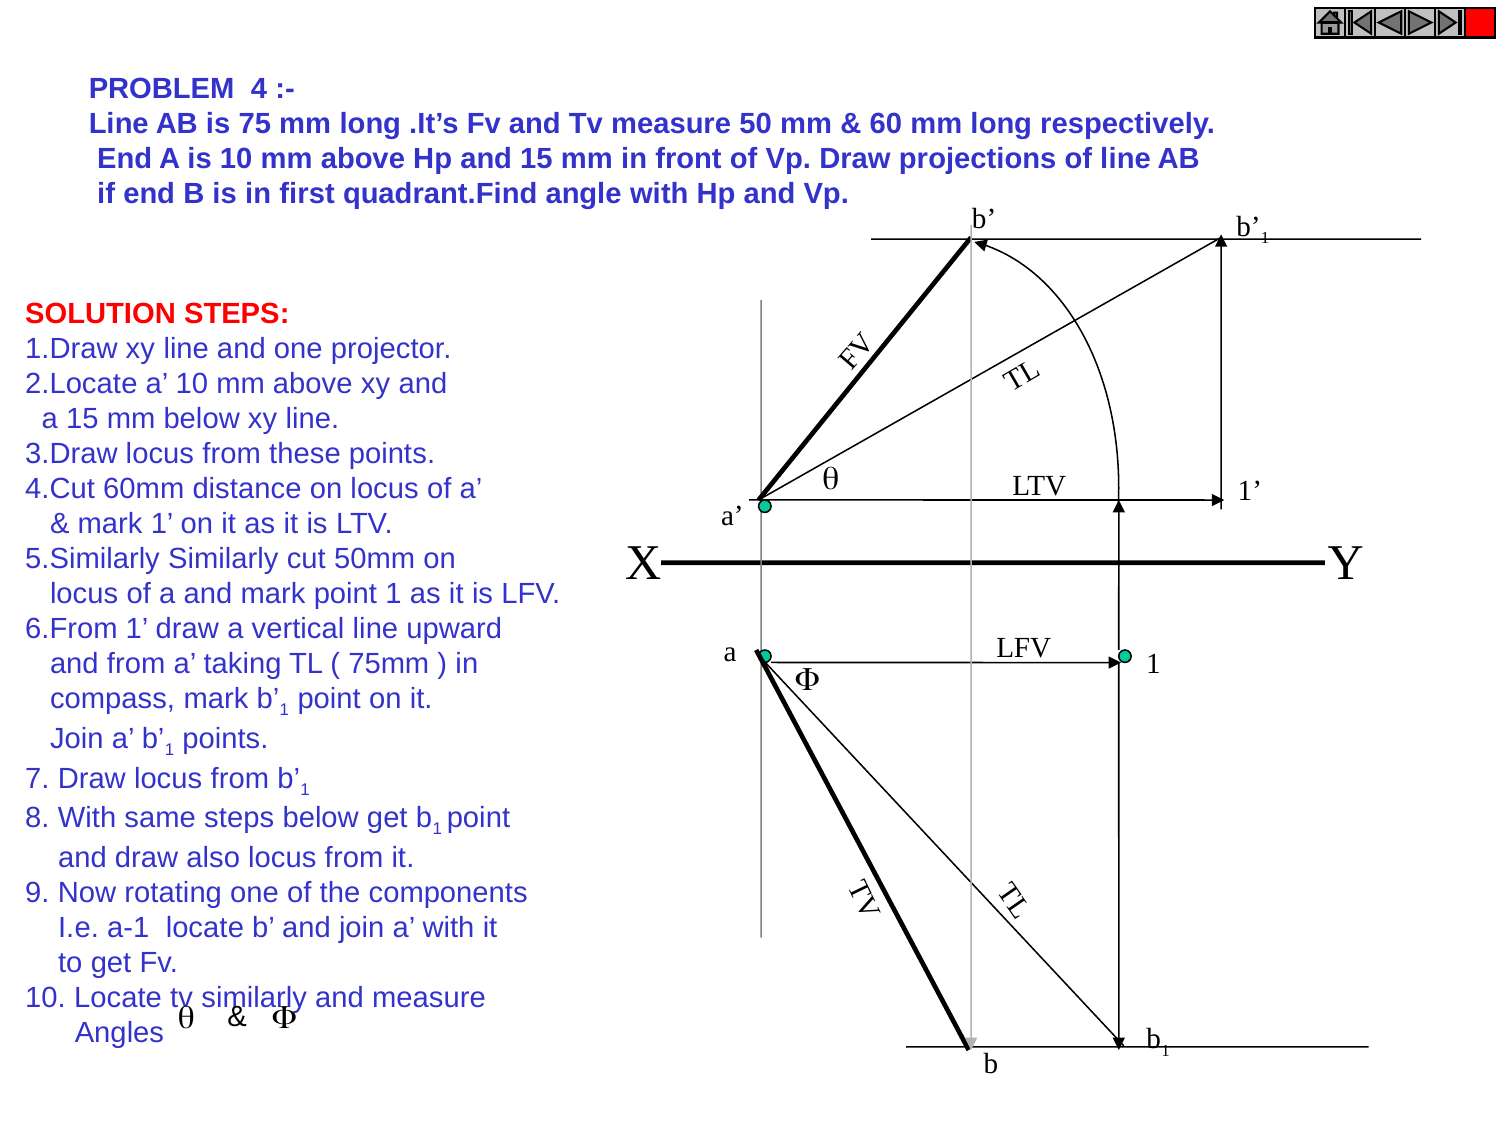

PROBLEM  4 :-
Line AB is 75 mm long .It’s Fv and Tv measure 50 mm & 60 mm long respectively.
 End A is 10 mm above Hp and 15 mm in front of Vp. Draw projections of line AB
 if end B is in first quadrant.Find angle with Hp and Vp.
b’
b’1

SOLUTION STEPS:
1.Draw xy line and one projector.
2.Locate a’ 10 mm above xy and
  a 15 mm below xy line.
3.Draw locus from these points.
4.Cut 60mm distance on locus of a’
   & mark 1’ on it as it is LTV.
5.Similarly Similarly cut 50mm on
   locus of a and mark point 1 as it is LFV.
6.From 1’ draw a vertical line upward
   and from a’ taking TL ( 75mm ) in
   compass, mark b’1 point on it.
   Join a’ b’1 points.
7. Draw locus from b’1
8. With same steps below get b1 point
    and draw also locus from it.
9. Now rotating one of the components
    I.e. a-1  locate b’ and join a’ with it
    to get Fv.
10. Locate tv similarly and measure
      Angles
θ
Φ
&

FV
TL
θ
LTV
1’
a’

X
Y

LFV
a
1

Φ

TV
TL
b1
b